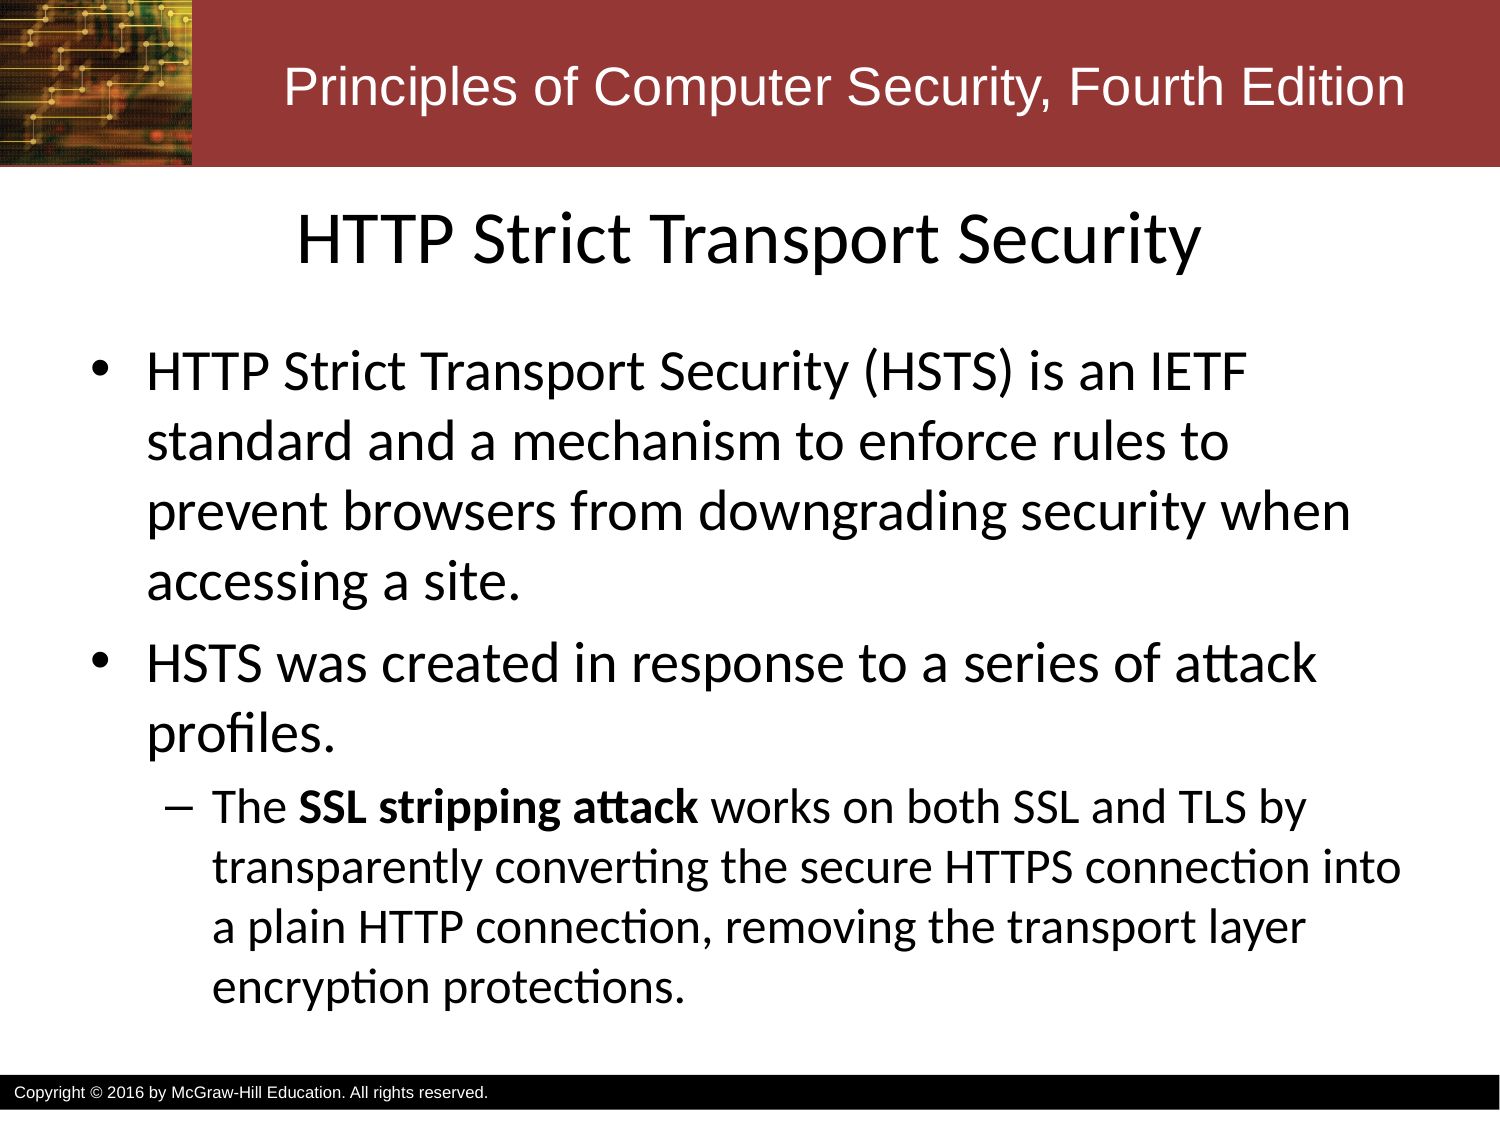

# HTTP Strict Transport Security
HTTP Strict Transport Security (HSTS) is an IETF standard and a mechanism to enforce rules to prevent browsers from downgrading security when accessing a site.
HSTS was created in response to a series of attack profiles.
The SSL stripping attack works on both SSL and TLS by transparently converting the secure HTTPS connection into a plain HTTP connection, removing the transport layer encryption protections.